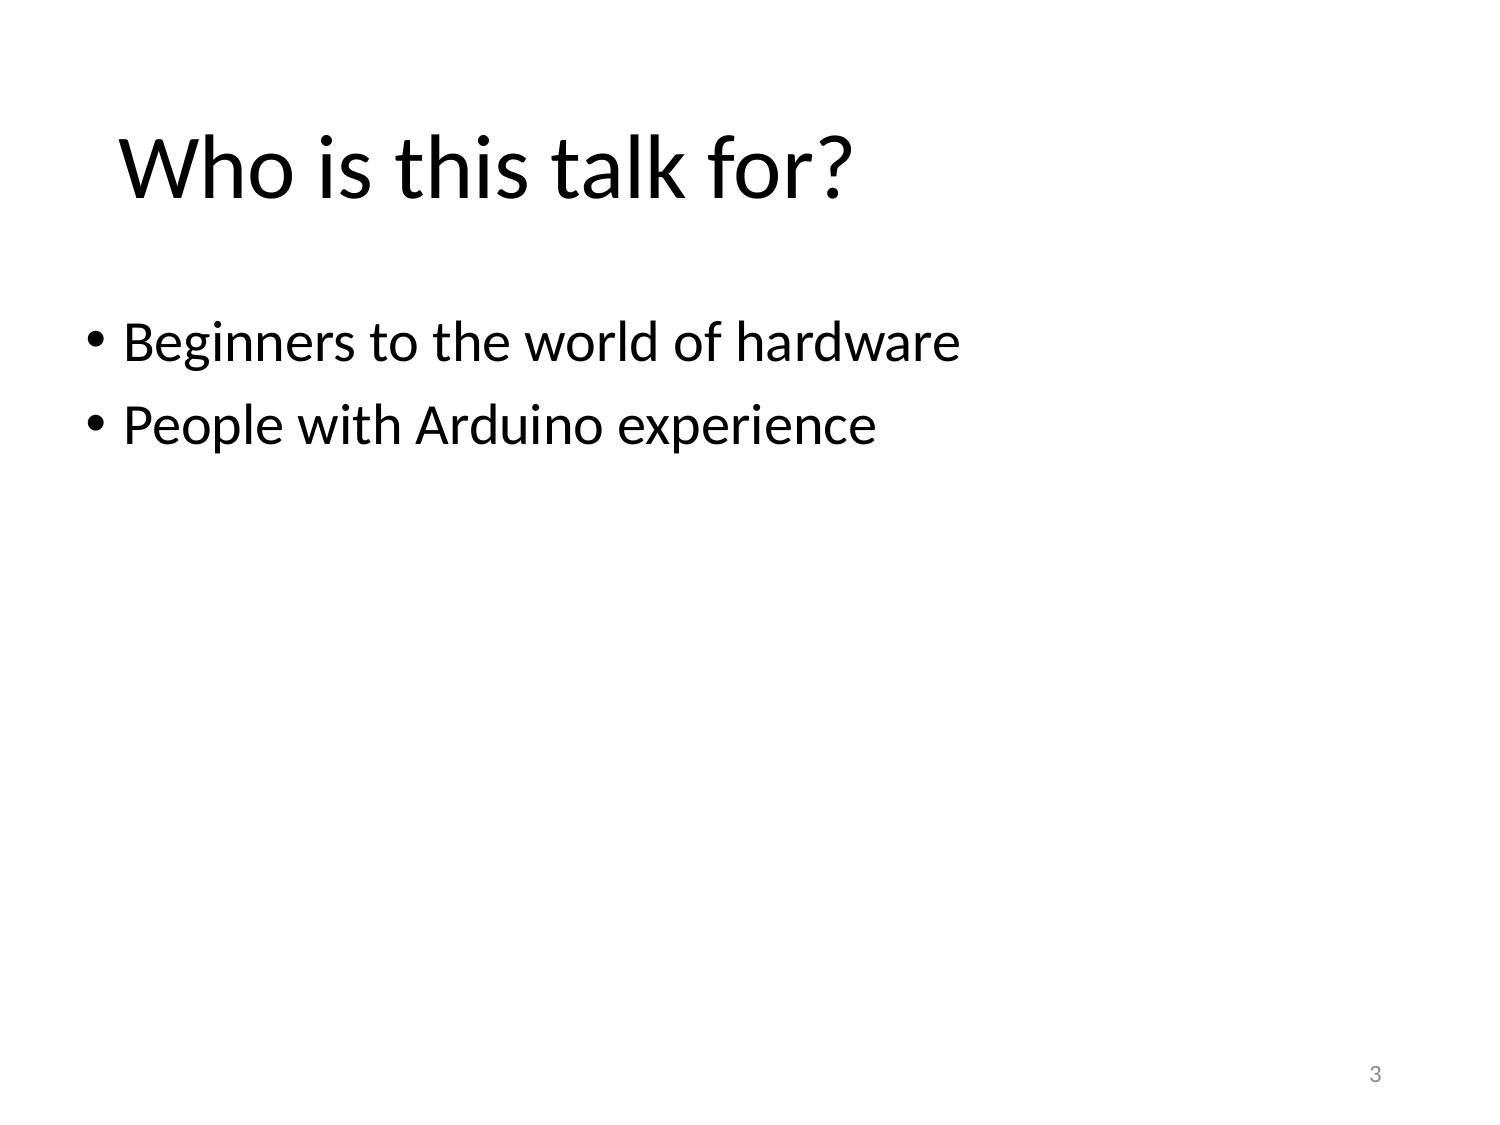

# Who is this talk for?
Beginners to the world of hardware
People with Arduino experience

3